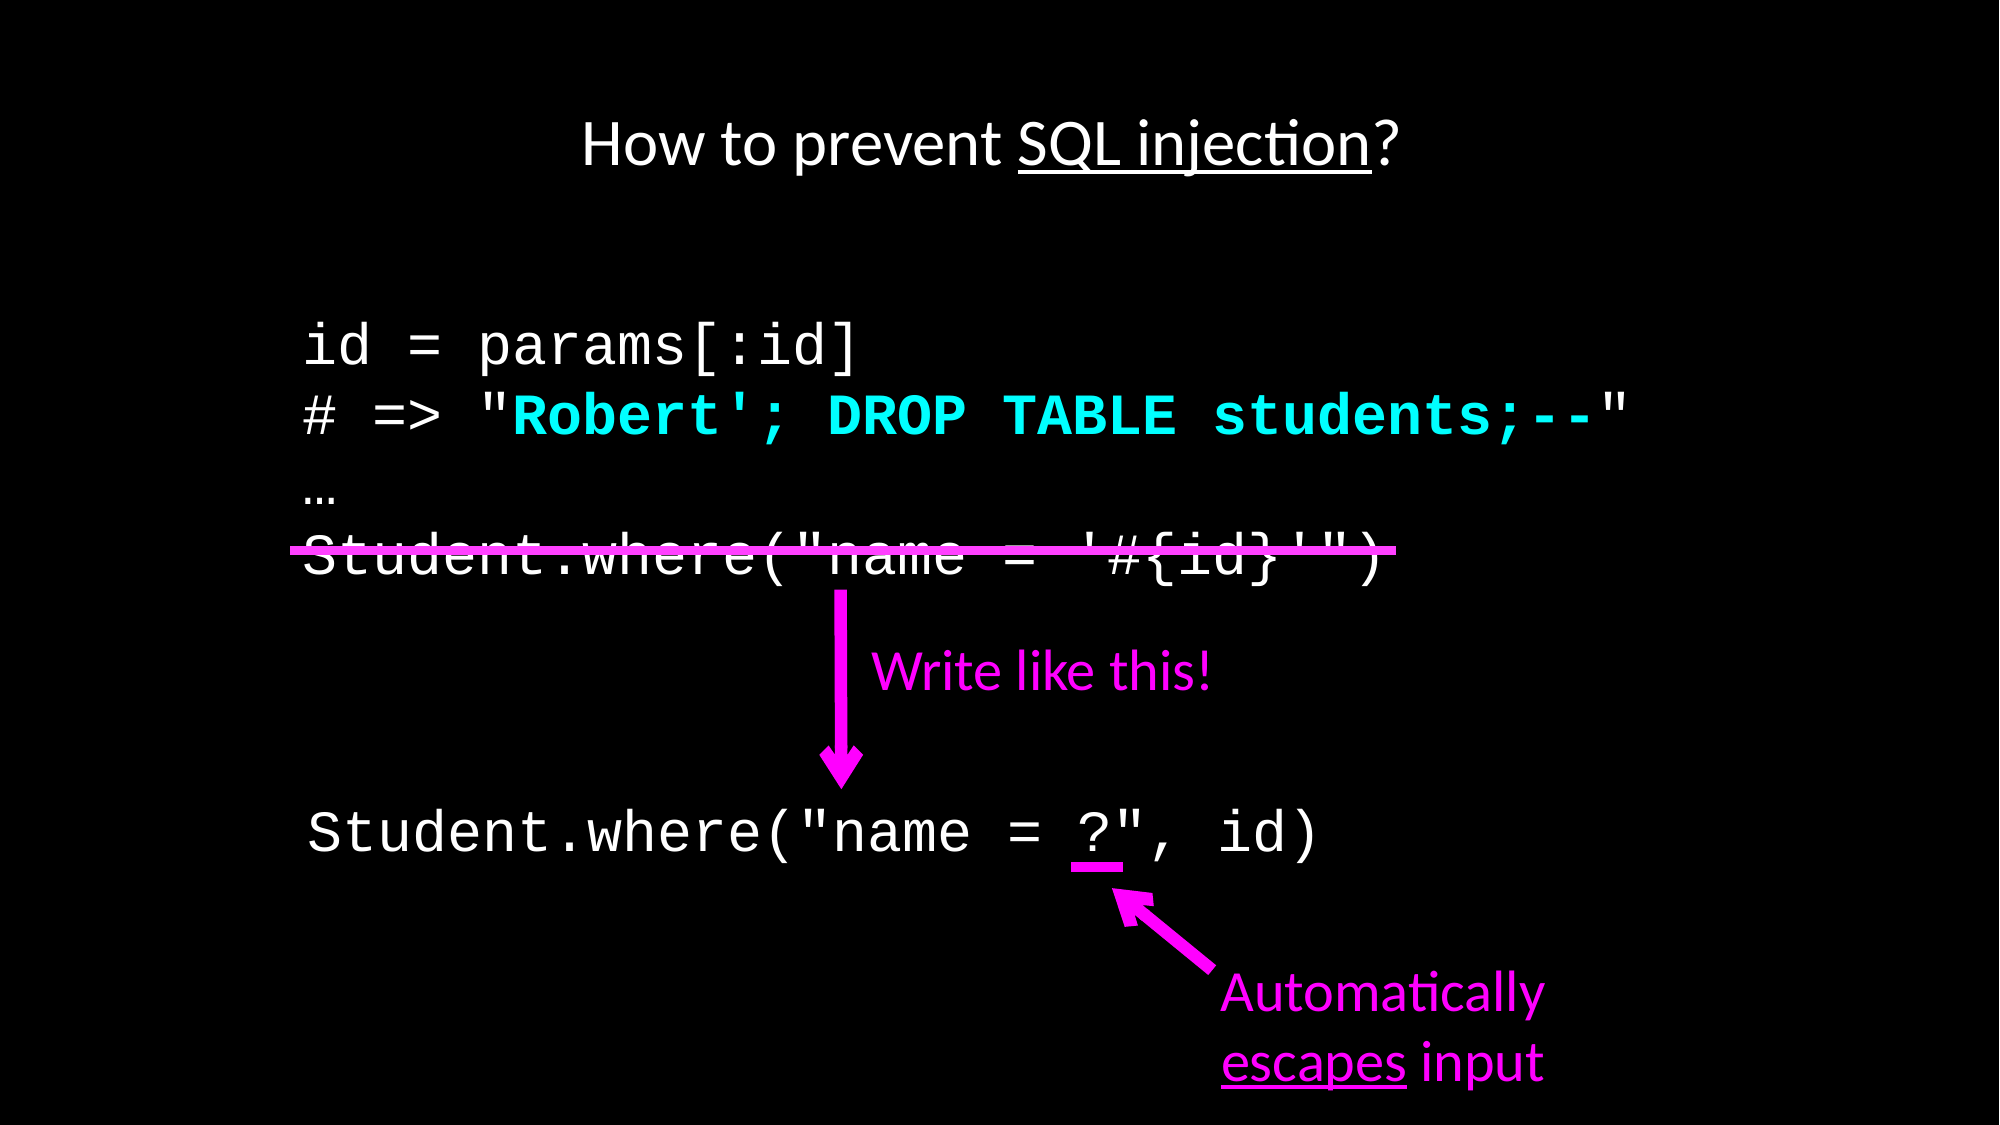

# How to prevent SQL injection?
id = params[:id]
# => "Robert'; DROP TABLE students;--"
…
Student.where("name = '#{id}'")
Write like this!
Student.where("name = ?", id)
Automatically escapes input